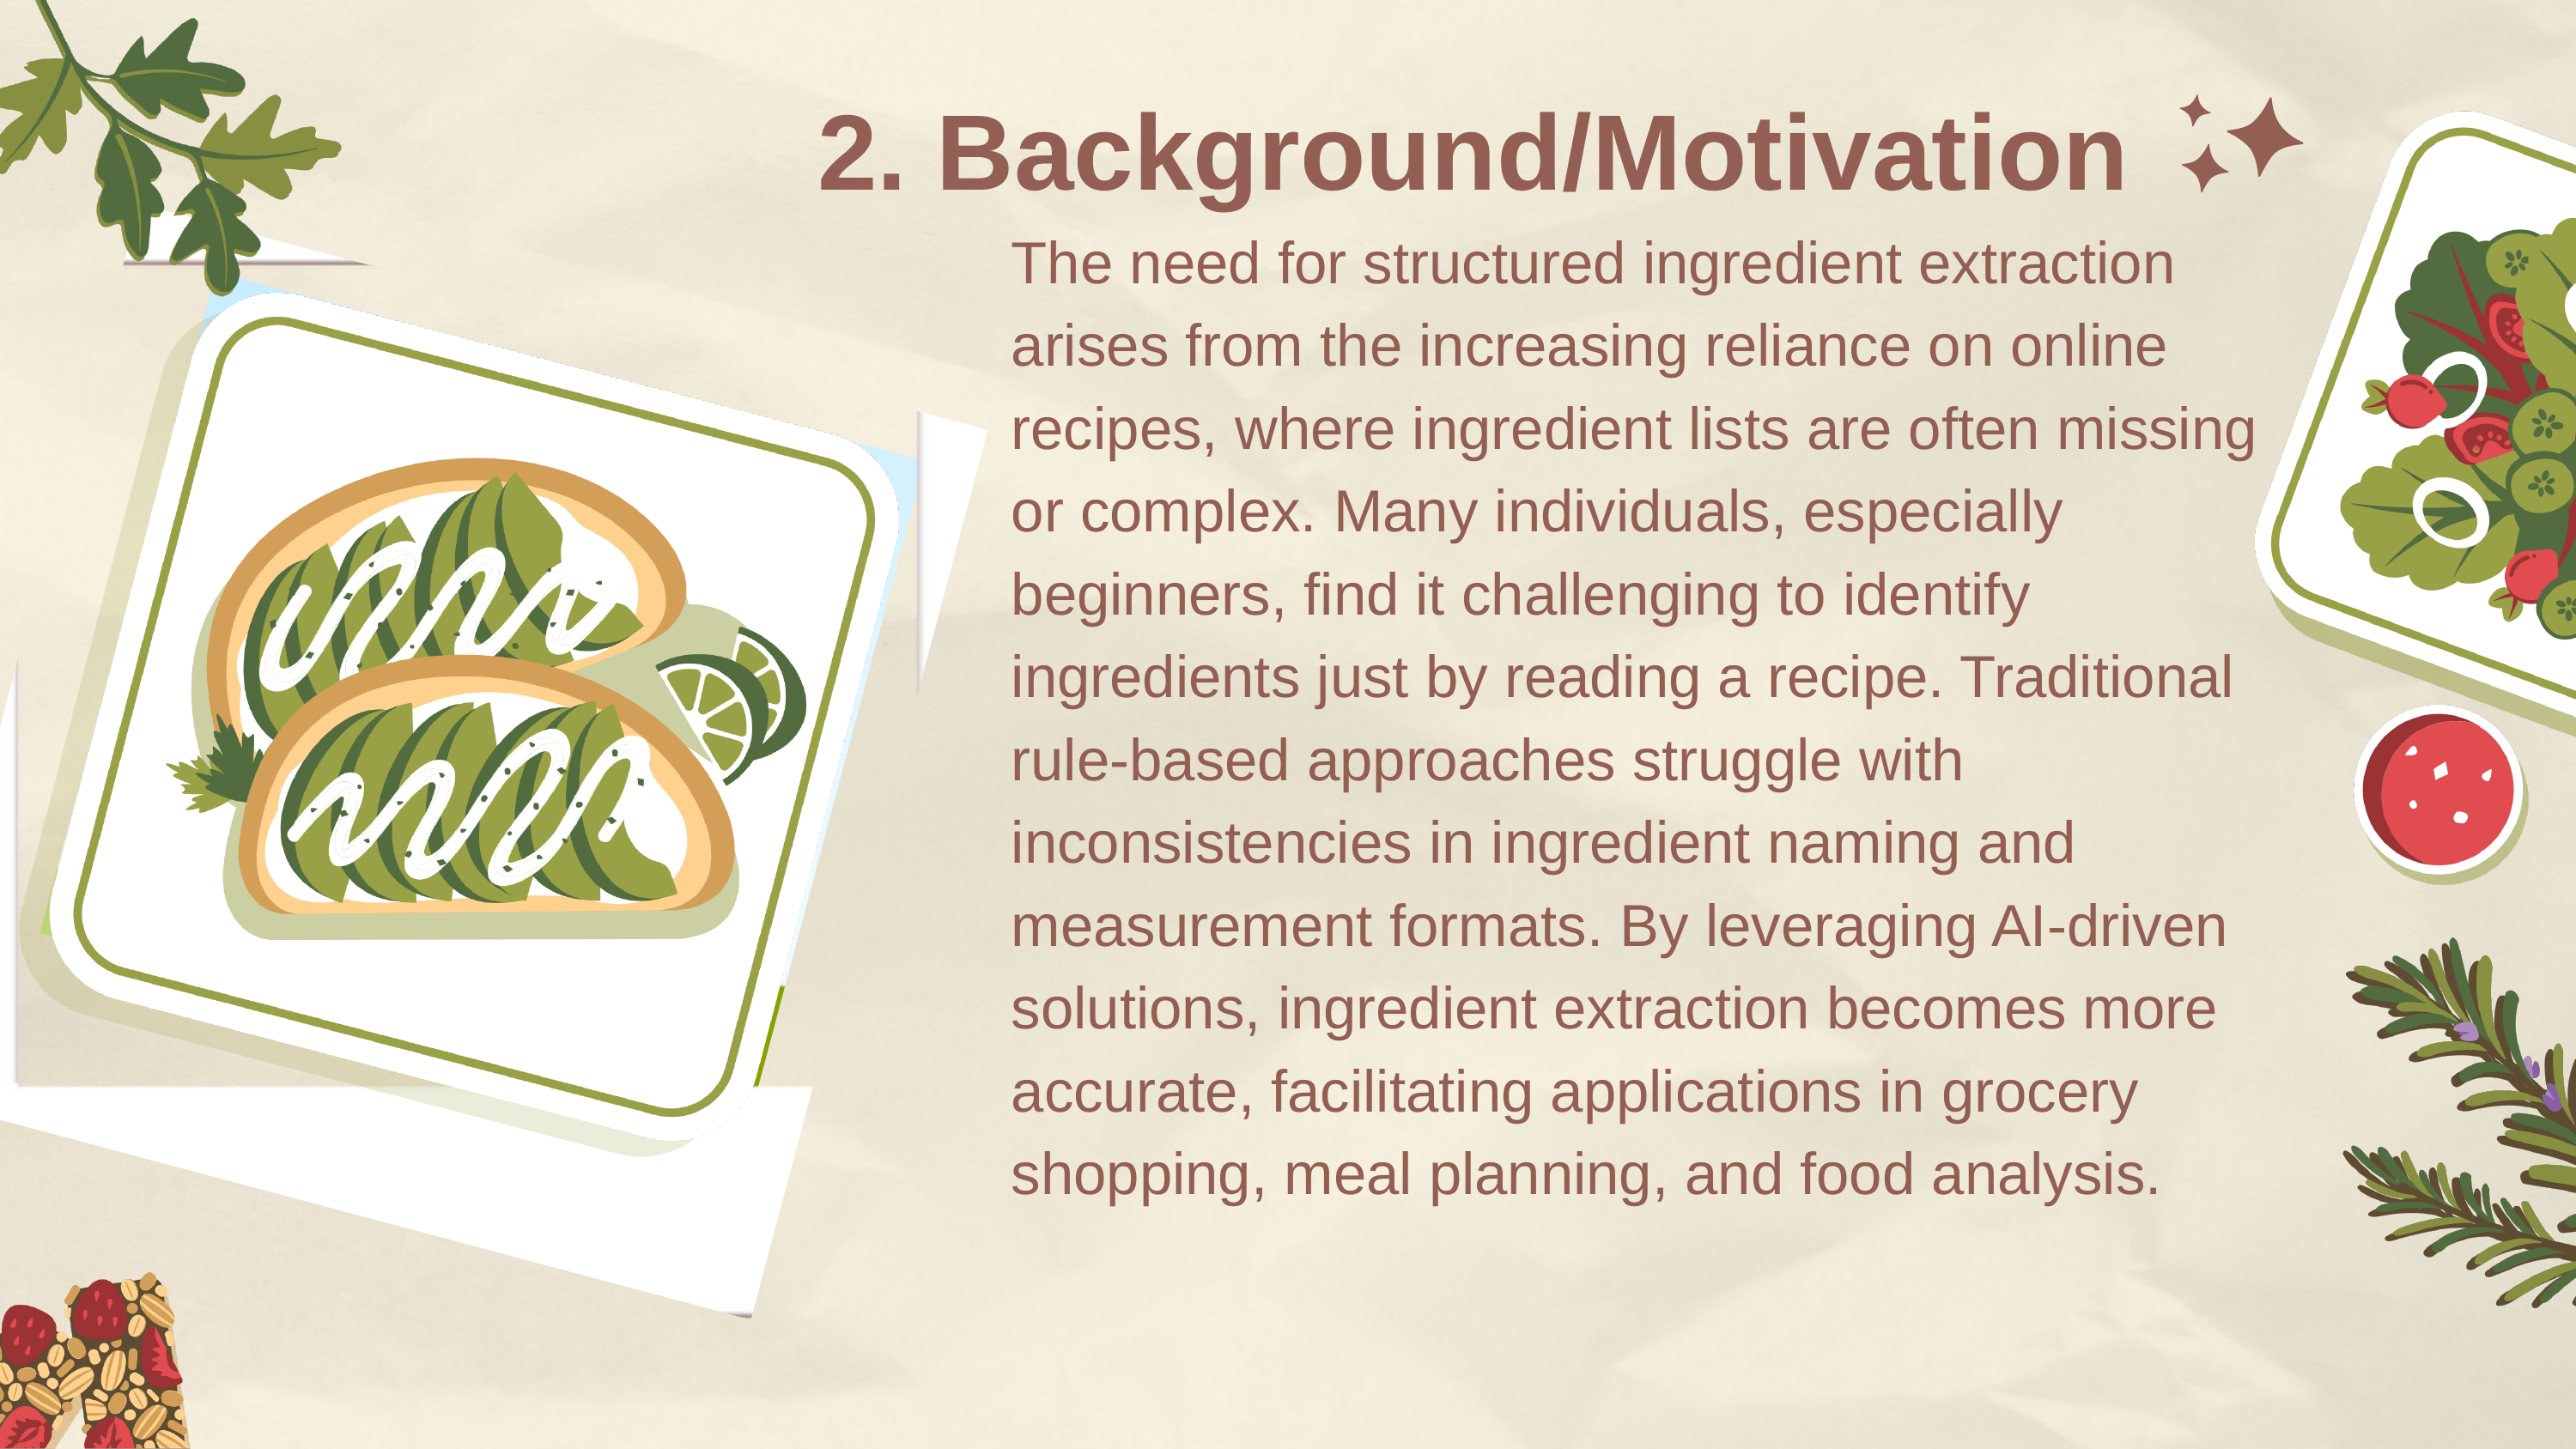

2. Background/Motivation

The need for structured ingredient extraction arises from the increasing reliance on online recipes, where ingredient lists are often missing or complex. Many individuals, especially beginners, find it challenging to identify ingredients just by reading a recipe. Traditional rule-based approaches struggle with inconsistencies in ingredient naming and measurement formats. By leveraging AI-driven solutions, ingredient extraction becomes more accurate, facilitating applications in grocery shopping, meal planning, and food analysis.